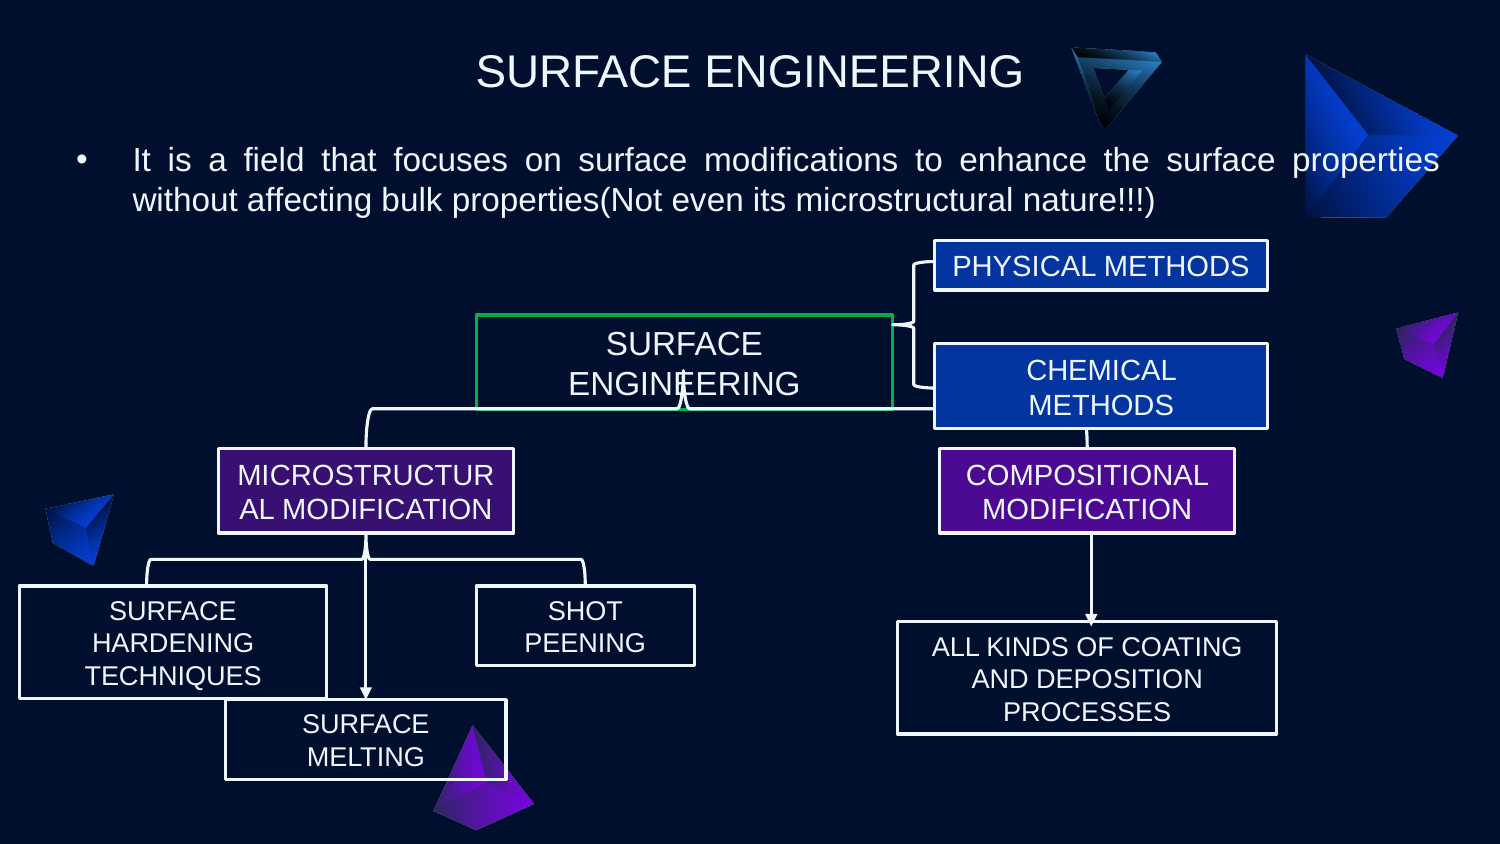

SURFACE ENGINEERING
It is a field that focuses on surface modifications to enhance the surface properties without affecting bulk properties(Not even its microstructural nature!!!)

PHYSICAL METHODS

SURFACE ENGINEERING

CHEMICAL METHODS
MICROSTRUCTURAL MODIFICATION
COMPOSITIONAL MODIFICATION
SURFACE HARDENING TECHNIQUES
SHOT PEENING
ALL KINDS OF COATING AND DEPOSITION PROCESSES
SURFACE MELTING